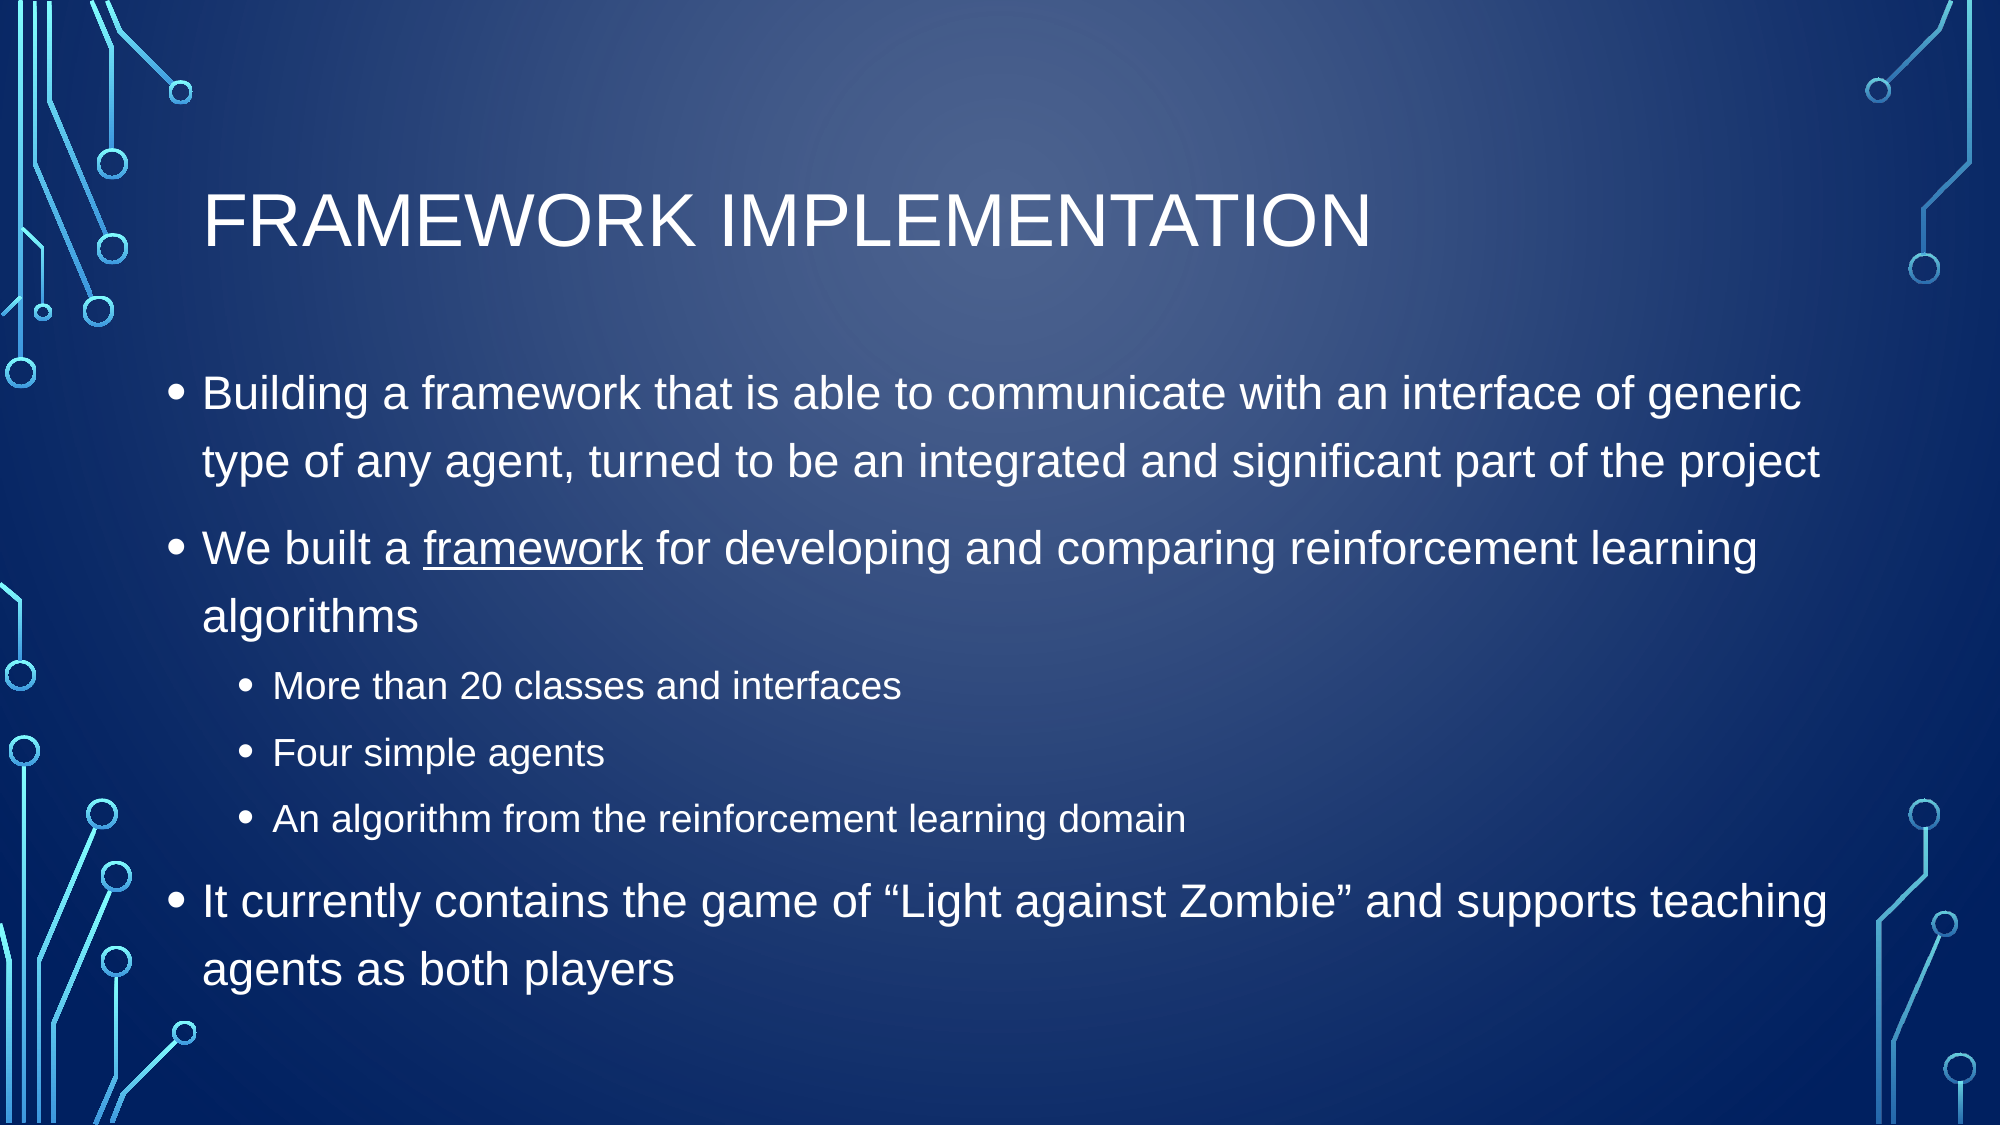

# Framework implementation
Building a framework that is able to communicate with an interface of generic type of any agent, turned to be an integrated and significant part of the project
We built a framework for developing and comparing reinforcement learning algorithms
More than 20 classes and interfaces
Four simple agents
An algorithm from the reinforcement learning domain
It currently contains the game of “Light against Zombie” and supports teaching agents as both players